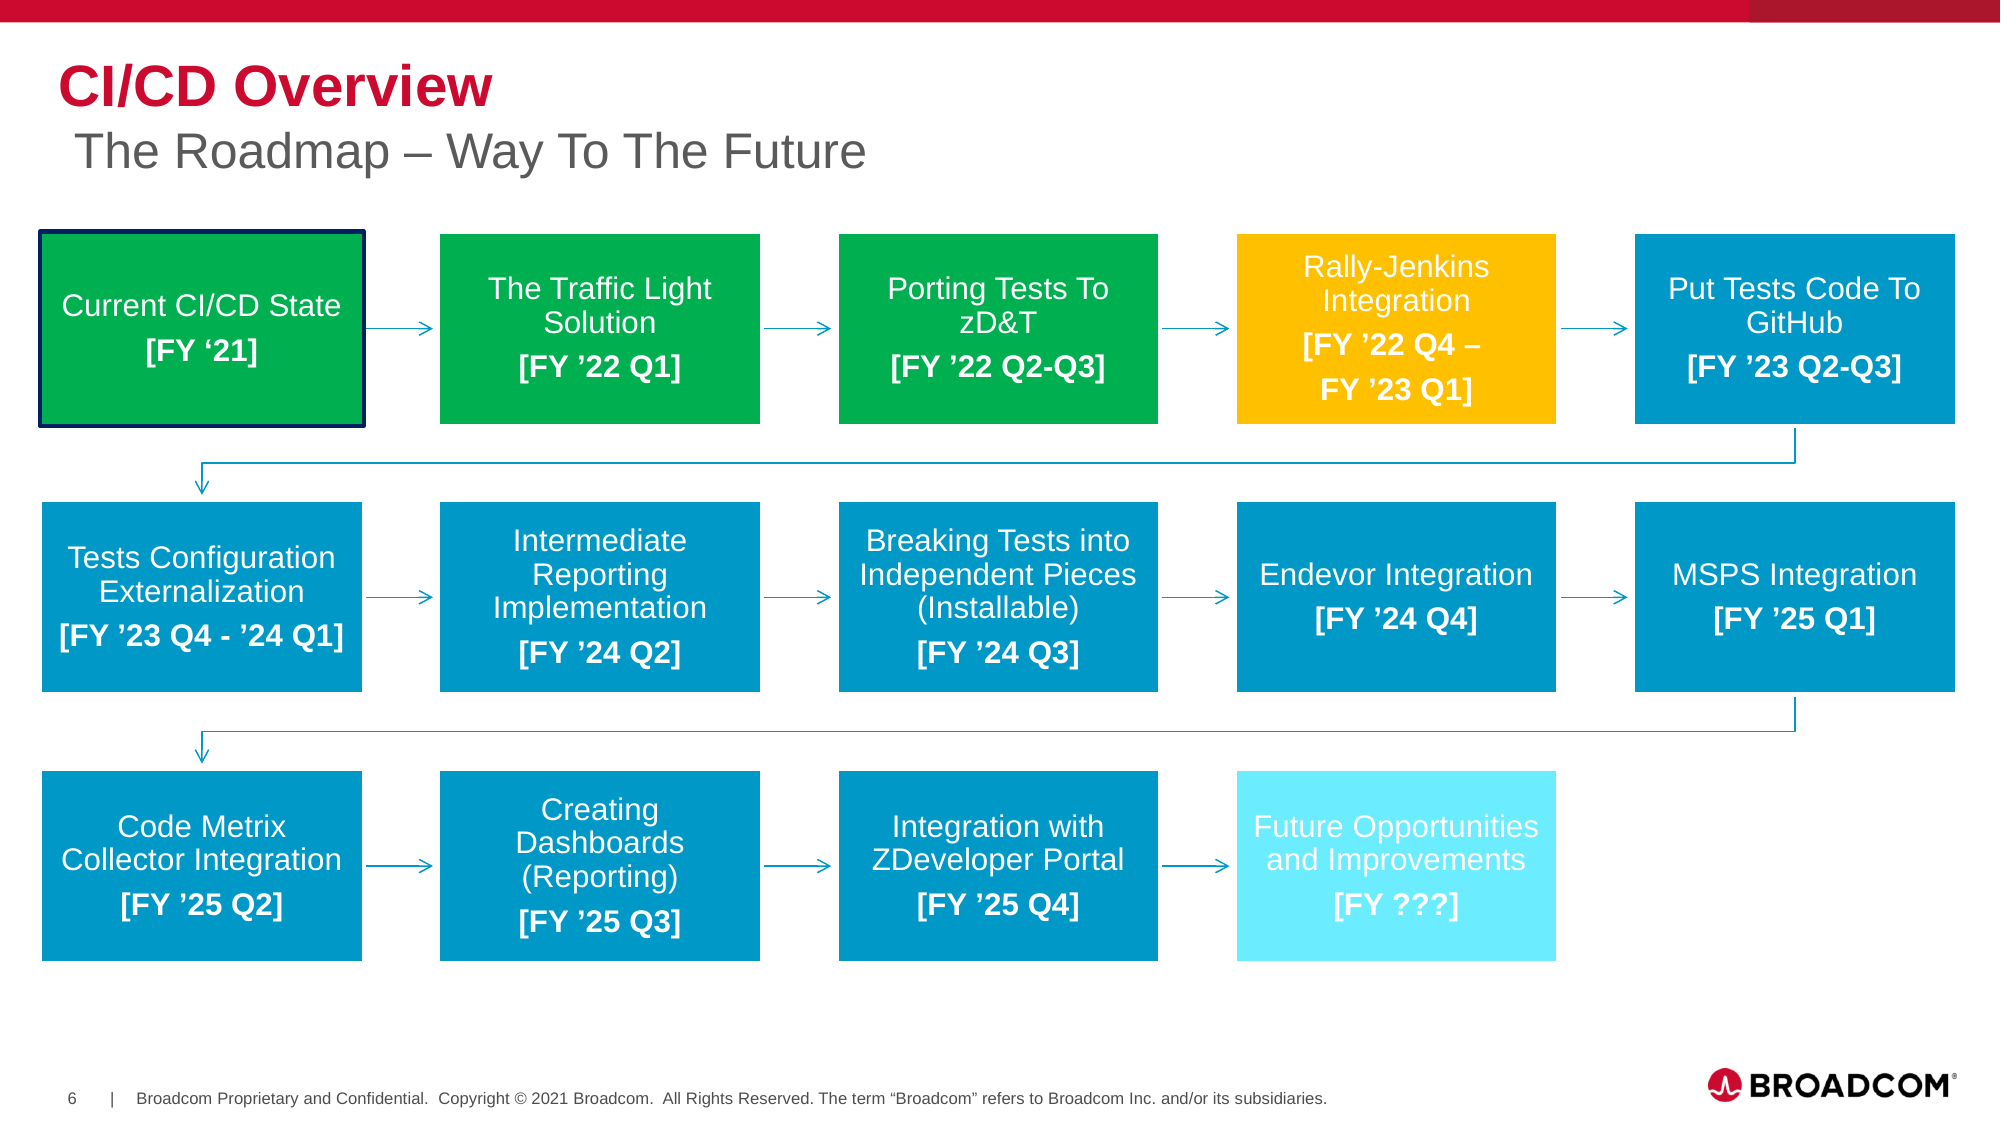

# CI/CD Overview
The Roadmap – Way To The Future

Current CI/CD State
[FY ‘21]

The Traffic Light Solution
[FY ’22 Q1]

Porting Tests To zD&T
[FY ’22 Q2-Q3]

Rally-Jenkins Integration
[FY ’22 Q4 –
FY ’23 Q1]

Put Tests Code To GitHub
[FY ’23 Q2-Q3]

Tests Configuration Externalization
[FY ’23 Q4 - ’24 Q1]

Intermediate Reporting Implementation
[FY ’24 Q2]

Breaking Tests into Independent Pieces (Installable)
[FY ’24 Q3]

Endevor Integration
[FY ’24 Q4]

MSPS Integration
[FY ’25 Q1]

Code Metrix Collector Integration
[FY ’25 Q2]

Creating Dashboards (Reporting)
[FY ’25 Q3]

Integration with ZDeveloper Portal
[FY ’25 Q4]
Future Opportunities and Improvements
[FY ???]